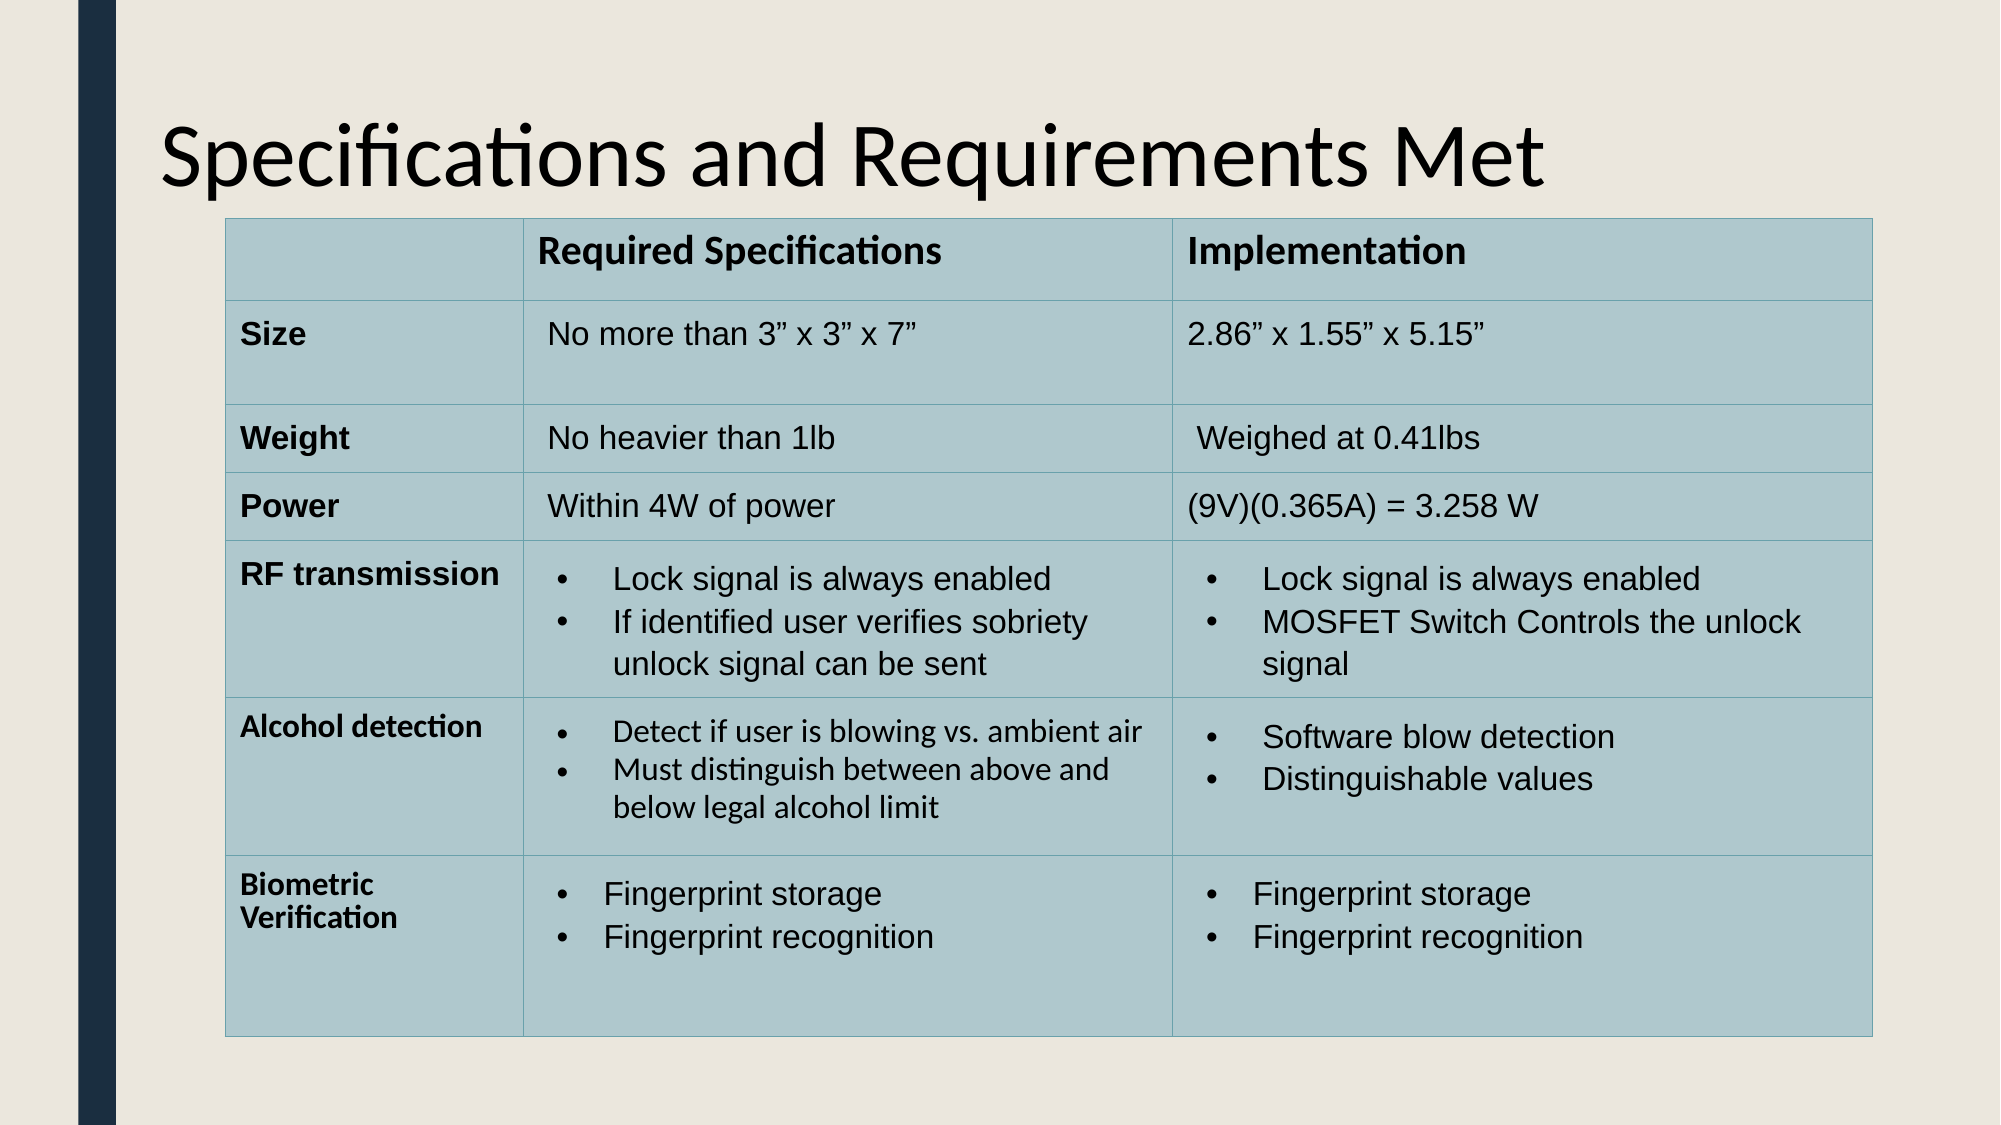

# Specifications and Requirements Met
|  | Required Specifications | Implementation |
| --- | --- | --- |
| Size | No more than 3” x 3” x 7” | 2.86” x 1.55” x 5.15” |
| Weight | No heavier than 1lb | Weighed at 0.41lbs |
| Power | Within 4W of power | (9V)(0.365A) = 3.258 W |
| RF transmission | Lock signal is always enabled If identified user verifies sobriety unlock signal can be sent | Lock signal is always enabled MOSFET Switch Controls the unlock signal |
| Alcohol detection | Detect if user is blowing vs. ambient air Must distinguish between above and below legal alcohol limit | Software blow detection Distinguishable values |
| Biometric Verification | Fingerprint storage Fingerprint recognition | Fingerprint storage Fingerprint recognition |